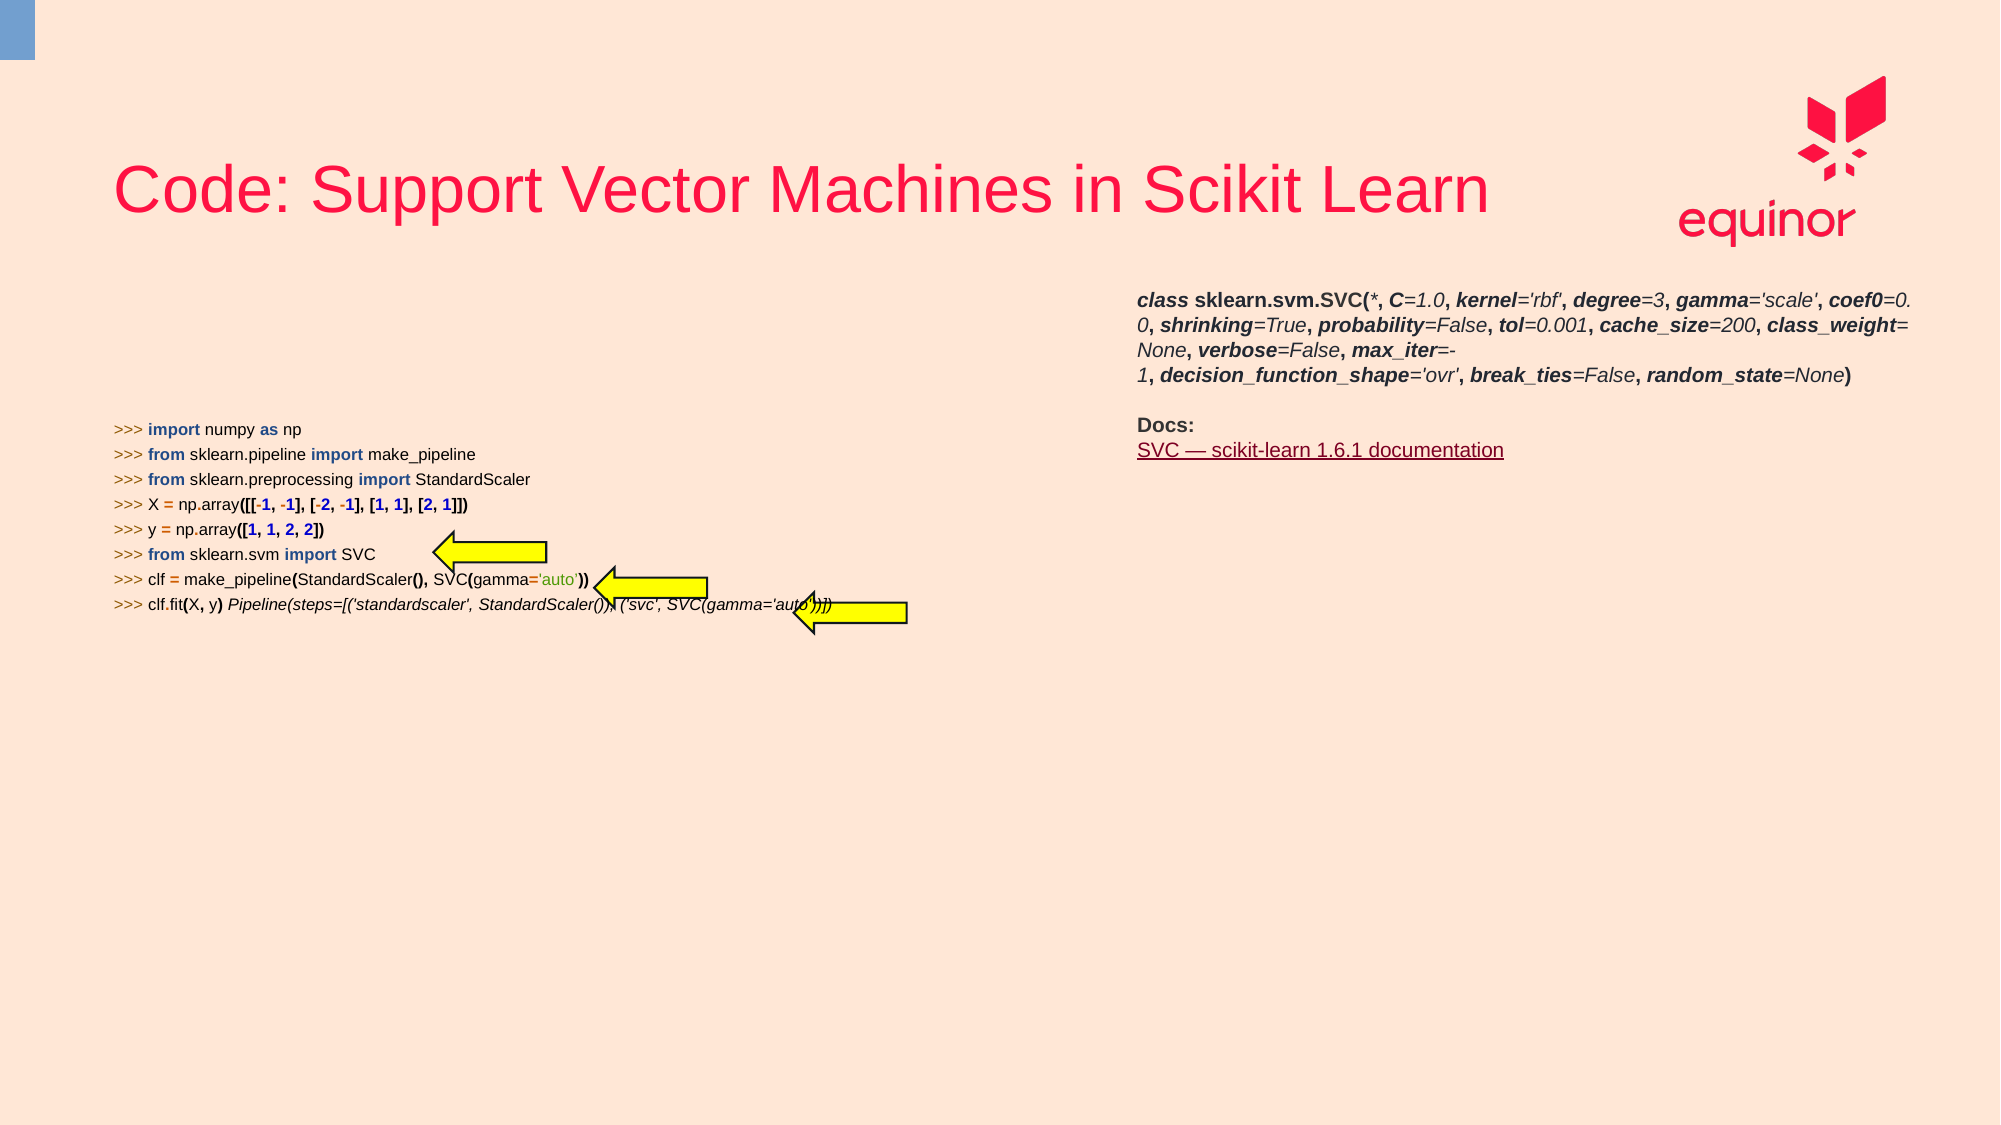

Code: Support Vector Machines in Scikit Learn
class sklearn.svm.SVC(*, C=1.0, kernel='rbf', degree=3, gamma='scale', coef0=0.0, shrinking=True, probability=False, tol=0.001, cache_size=200, class_weight=None, verbose=False, max_iter=-1, decision_function_shape='ovr', break_ties=False, random_state=None)
Docs:
SVC — scikit-learn 1.6.1 documentation

>>> import numpy as np
>>> from sklearn.pipeline import make_pipeline
>>> from sklearn.preprocessing import StandardScaler
>>> X = np.array([[-1, -1], [-2, -1], [1, 1], [2, 1]])
>>> y = np.array([1, 1, 2, 2])
>>> from sklearn.svm import SVC
>>> clf = make_pipeline(StandardScaler(), SVC(gamma='auto’))
>>> clf.fit(X, y) Pipeline(steps=[('standardscaler', StandardScaler()), ('svc', SVC(gamma='auto'))])